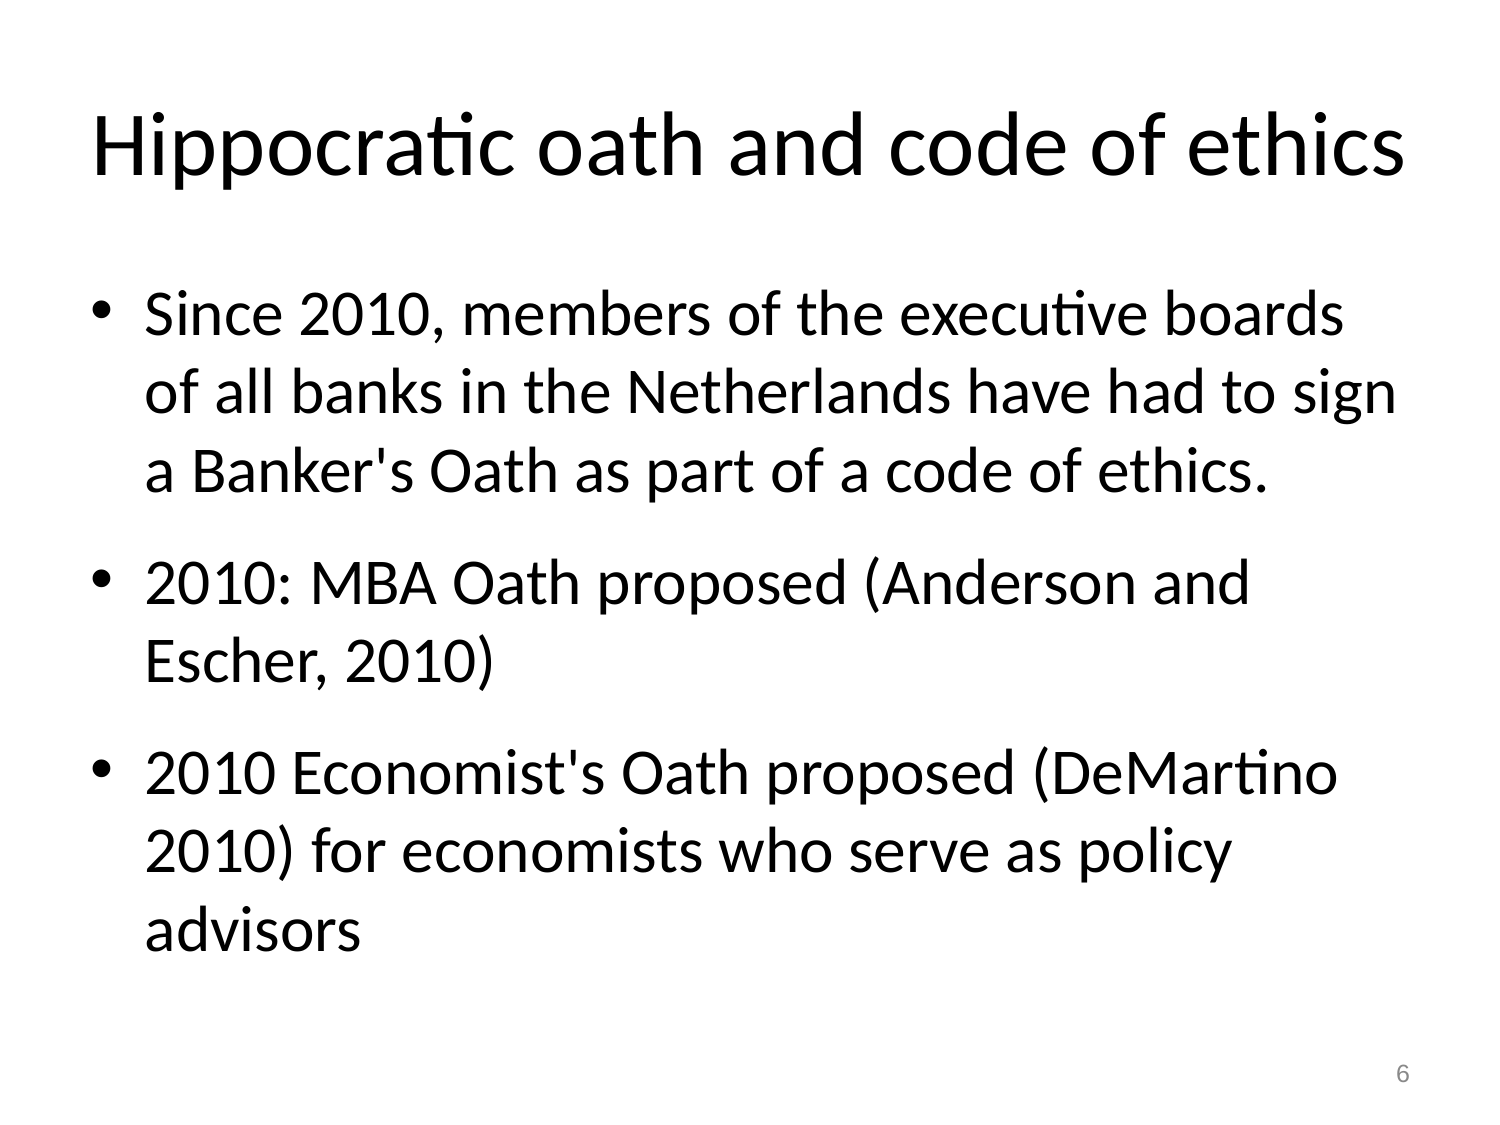

# Hippocratic oath and code of ethics
Since 2010, members of the executive boards of all banks in the Netherlands have had to sign a Banker's Oath as part of a code of ethics.
2010: MBA Oath proposed (Anderson and Escher, 2010)
2010 Economist's Oath proposed (DeMartino  2010) for economists who serve as policy advisors
6